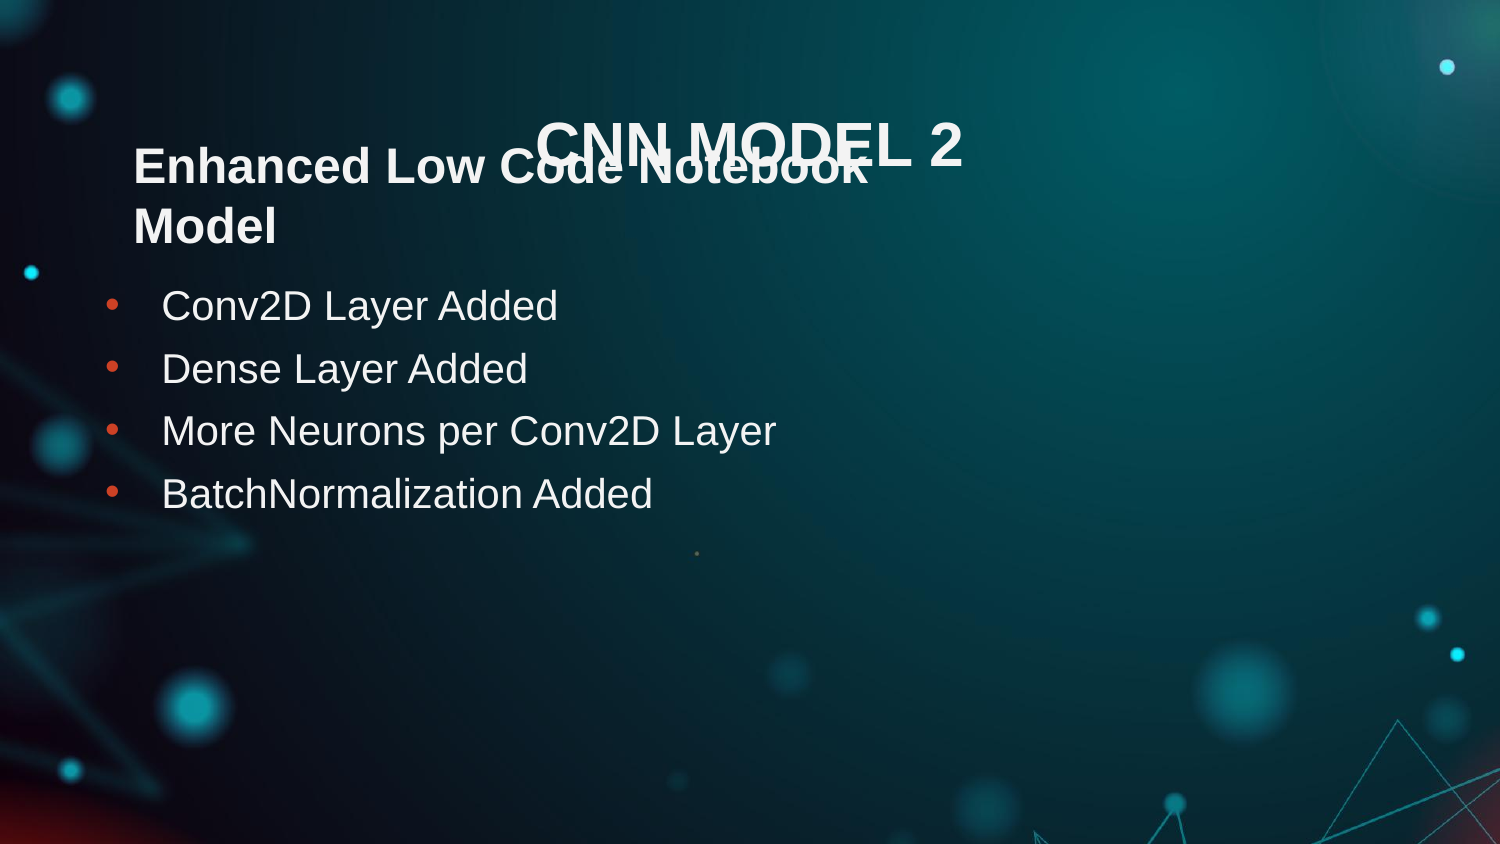

# CNN MODEL 2
Enhanced Low Code Notebook Model
Conv2D Layer Added
Dense Layer Added
More Neurons per Conv2D Layer
BatchNormalization Added